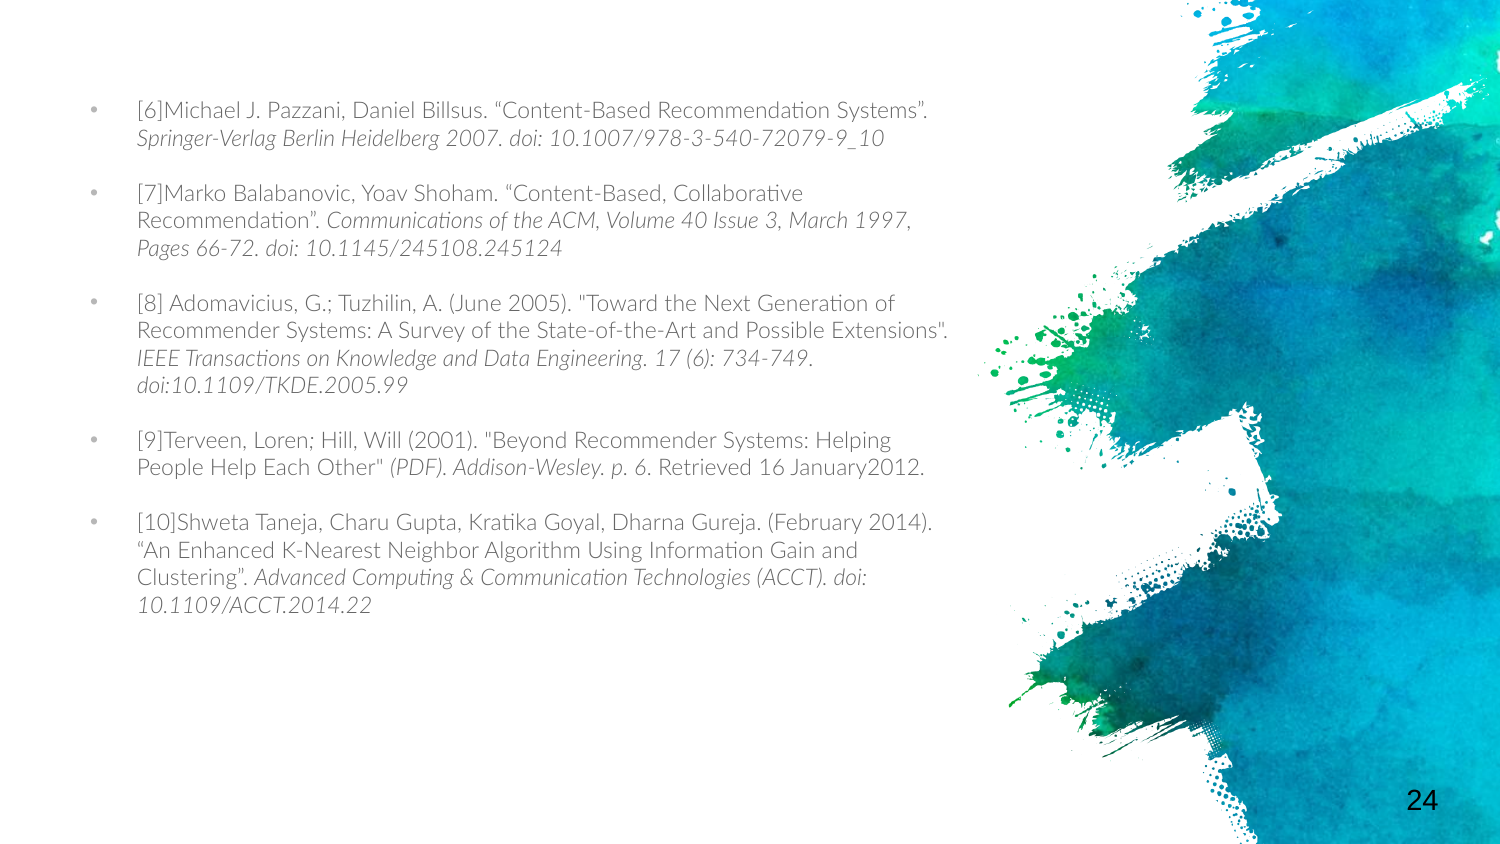

[6]Michael J. Pazzani, Daniel Billsus. “Content-Based Recommendation Systems”. Springer-Verlag Berlin Heidelberg 2007. doi: 10.1007/978-3-540-72079-9_10

[7]Marko Balabanovic, Yoav Shoham. “Content-Based, Collaborative Recommendation”. Communications of the ACM, Volume 40 Issue 3, March 1997, Pages 66-72. doi: 10.1145/245108.245124

[8] Adomavicius, G.; Tuzhilin, A. (June 2005). "Toward the Next Generation of Recommender Systems: A Survey of the State-of-the-Art and Possible Extensions". IEEE Transactions on Knowledge and Data Engineering. 17 (6): 734-749. doi:10.1109/TKDE.2005.99

[9]Terveen, Loren; Hill, Will (2001). "Beyond Recommender Systems: Helping People Help Each Other" (PDF). Addison-Wesley. p. 6. Retrieved 16 January2012.

[10]Shweta Taneja, Charu Gupta, Kratika Goyal, Dharna Gureja. (February 2014). “An Enhanced K-Nearest Neighbor Algorithm Using Information Gain and Clustering”. Advanced Computing & Communication Technologies (ACCT). doi: 10.1109/ACCT.2014.22
24